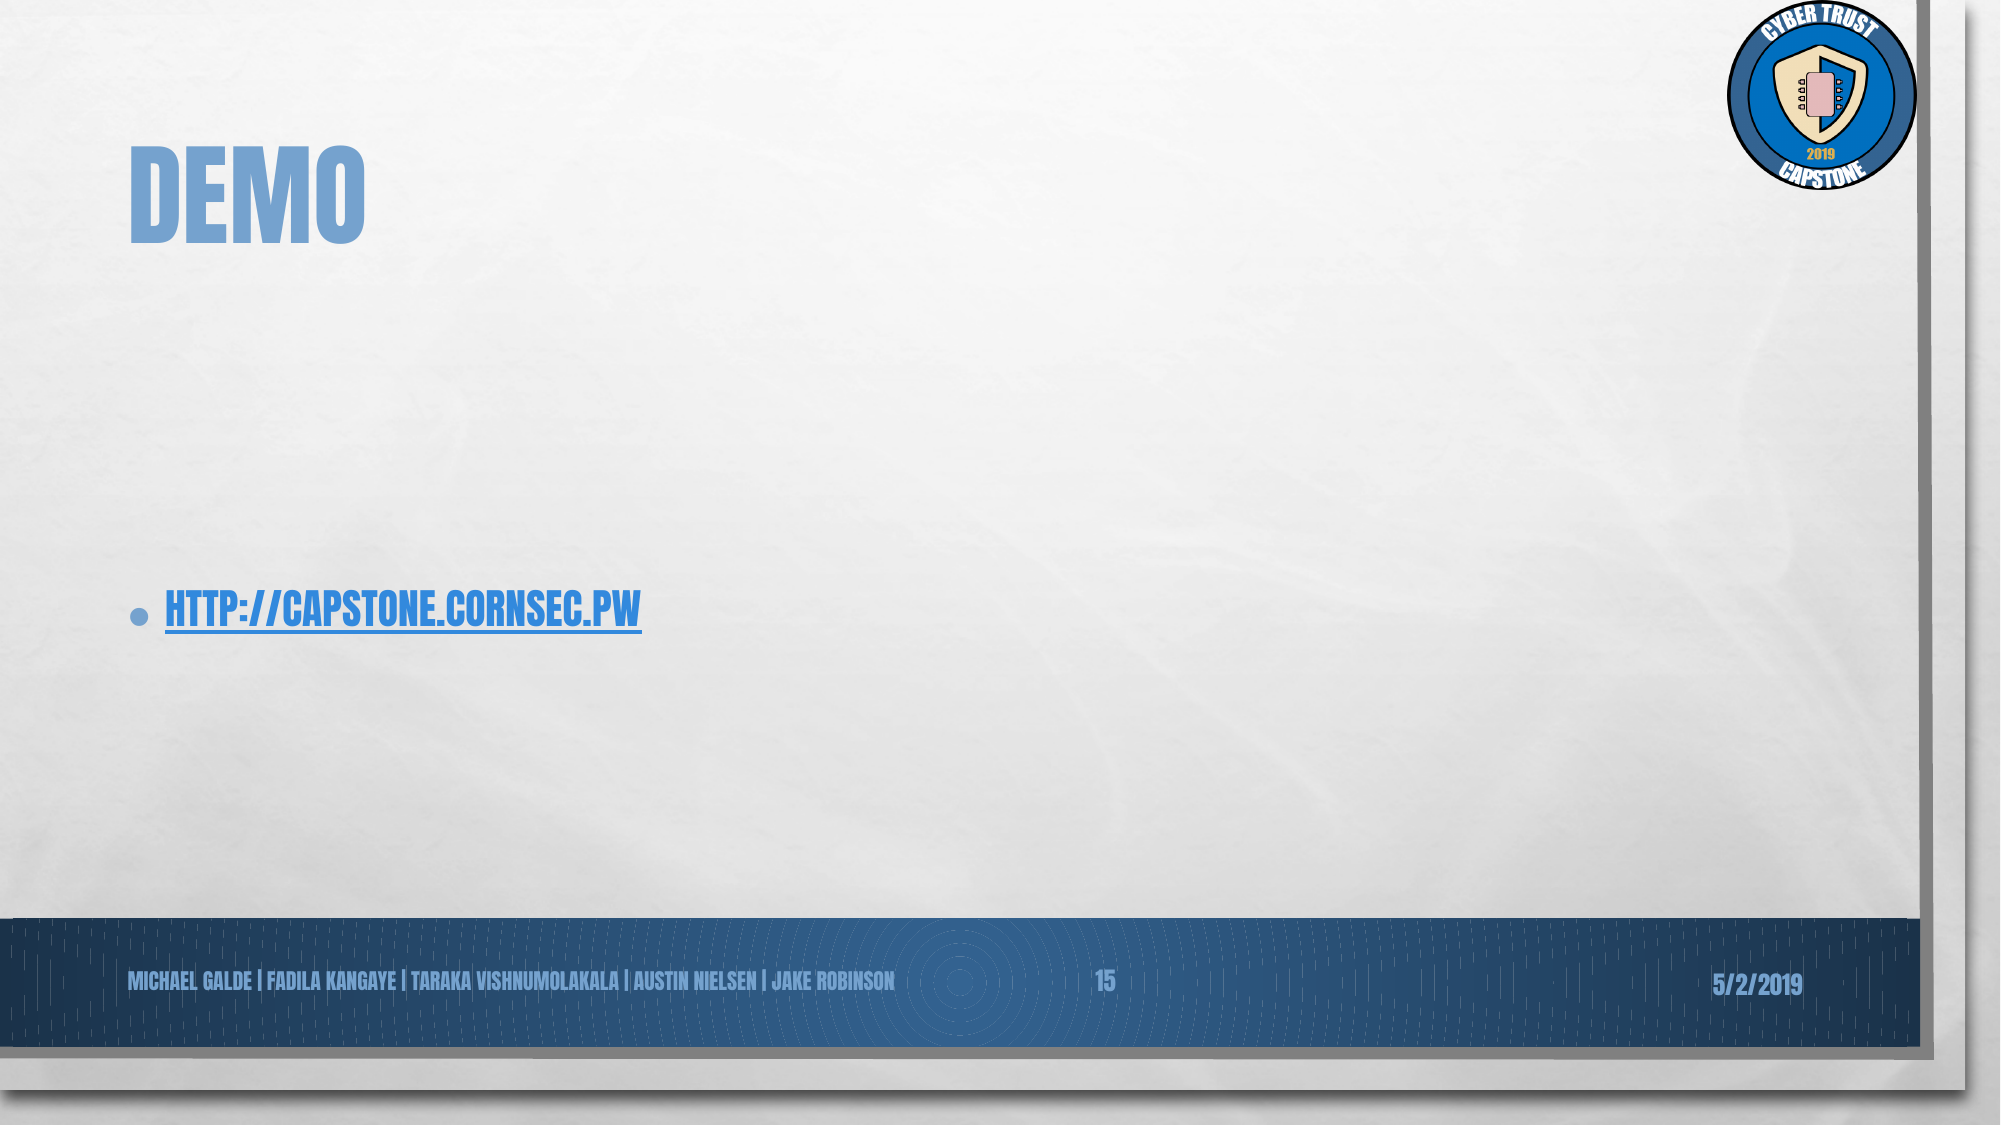

# demo
http://capstone.cornsec.pw
Michael Galde | Fadila Kangaye | Taraka Vishnumolakala | Austin Nielsen | Jake Robinson
15
5/2/2019